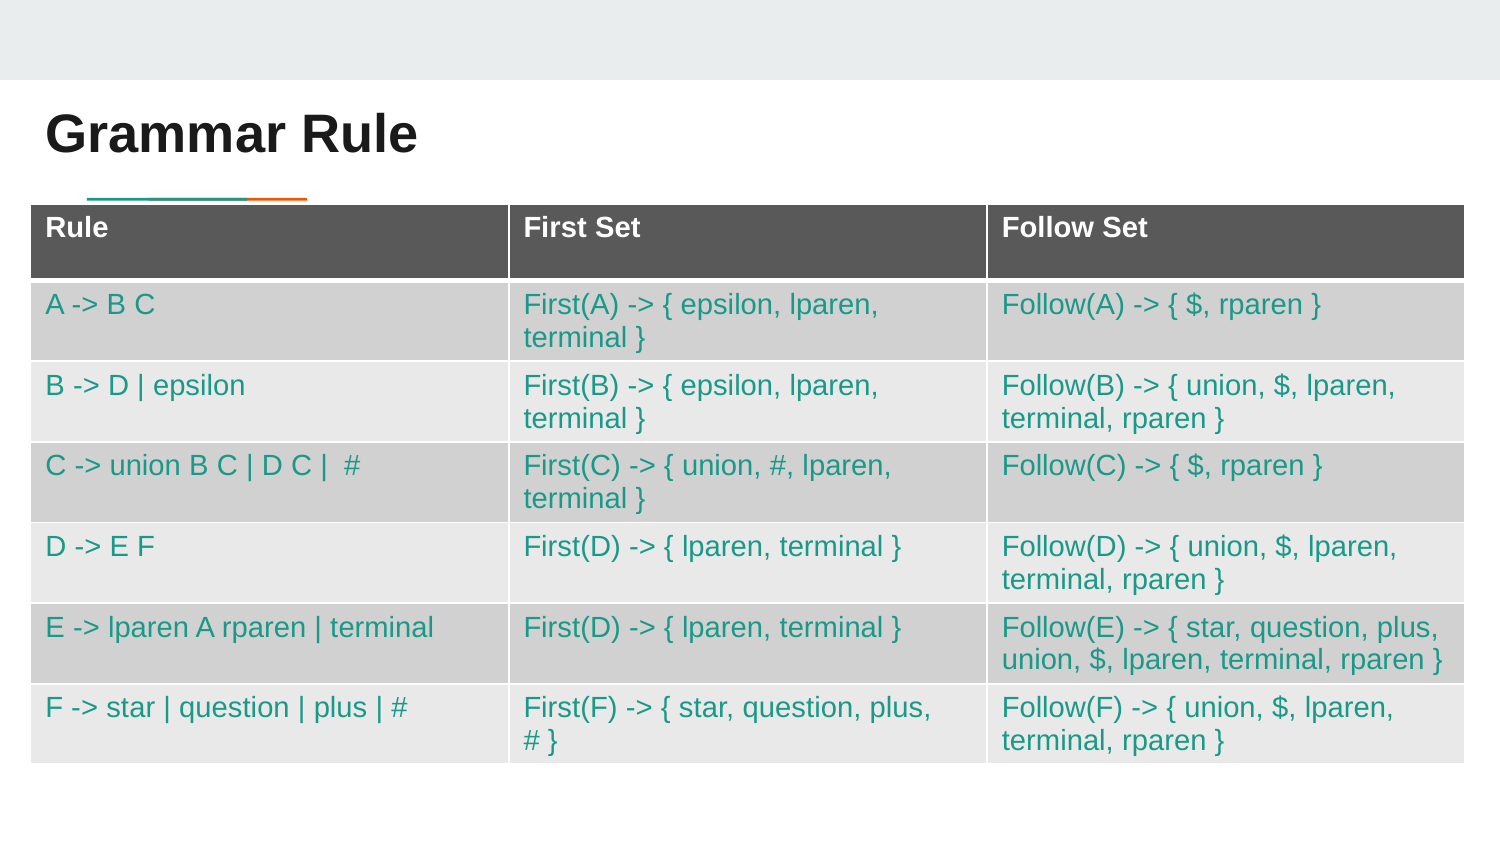

# Grammar Rule
| Rule | First Set | Follow Set |
| --- | --- | --- |
| A -> B C | First(A) -> { epsilon, lparen, terminal } | Follow(A) -> { $, rparen } |
| B -> D | epsilon | First(B) -> { epsilon, lparen, terminal } | Follow(B) -> { union, $, lparen, terminal, rparen } |
| C -> union B C | D C |  # | First(C) -> { union, #, lparen, terminal } | Follow(C) -> { $, rparen } |
| D -> E F | First(D) -> { lparen, terminal } | Follow(D) -> { union, $, lparen, terminal, rparen } |
| E -> lparen A rparen | terminal | First(D) -> { lparen, terminal } | Follow(E) -> { star, question, plus, union, $, lparen, terminal, rparen } |
| F -> star | question | plus | # | First(F) -> { star, question, plus, # } | Follow(F) -> { union, $, lparen, terminal, rparen } |